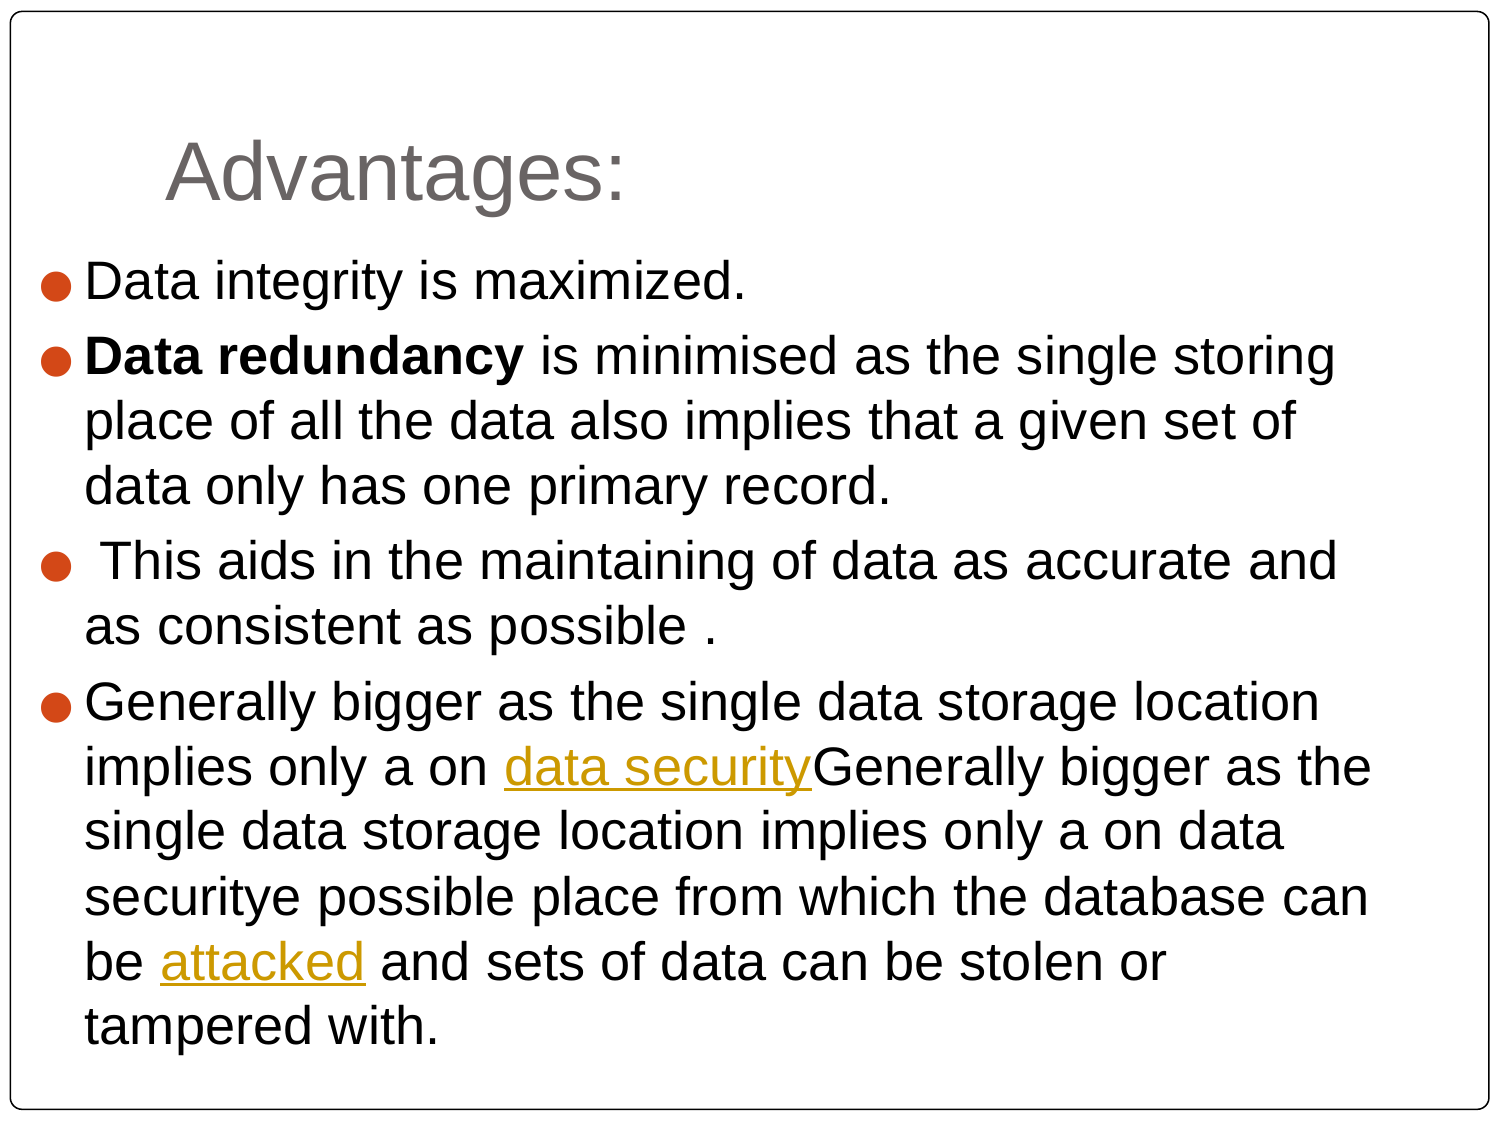

# Advantages:
Data integrity is maximized.
Data redundancy is minimised as the single storing place of all the data also implies that a given set of data only has one primary record.
 This aids in the maintaining of data as accurate and as consistent as possible .
Generally bigger as the single data storage location implies only a on data securityGenerally bigger as the single data storage location implies only a on data securitye possible place from which the database can be attacked and sets of data can be stolen or tampered with.